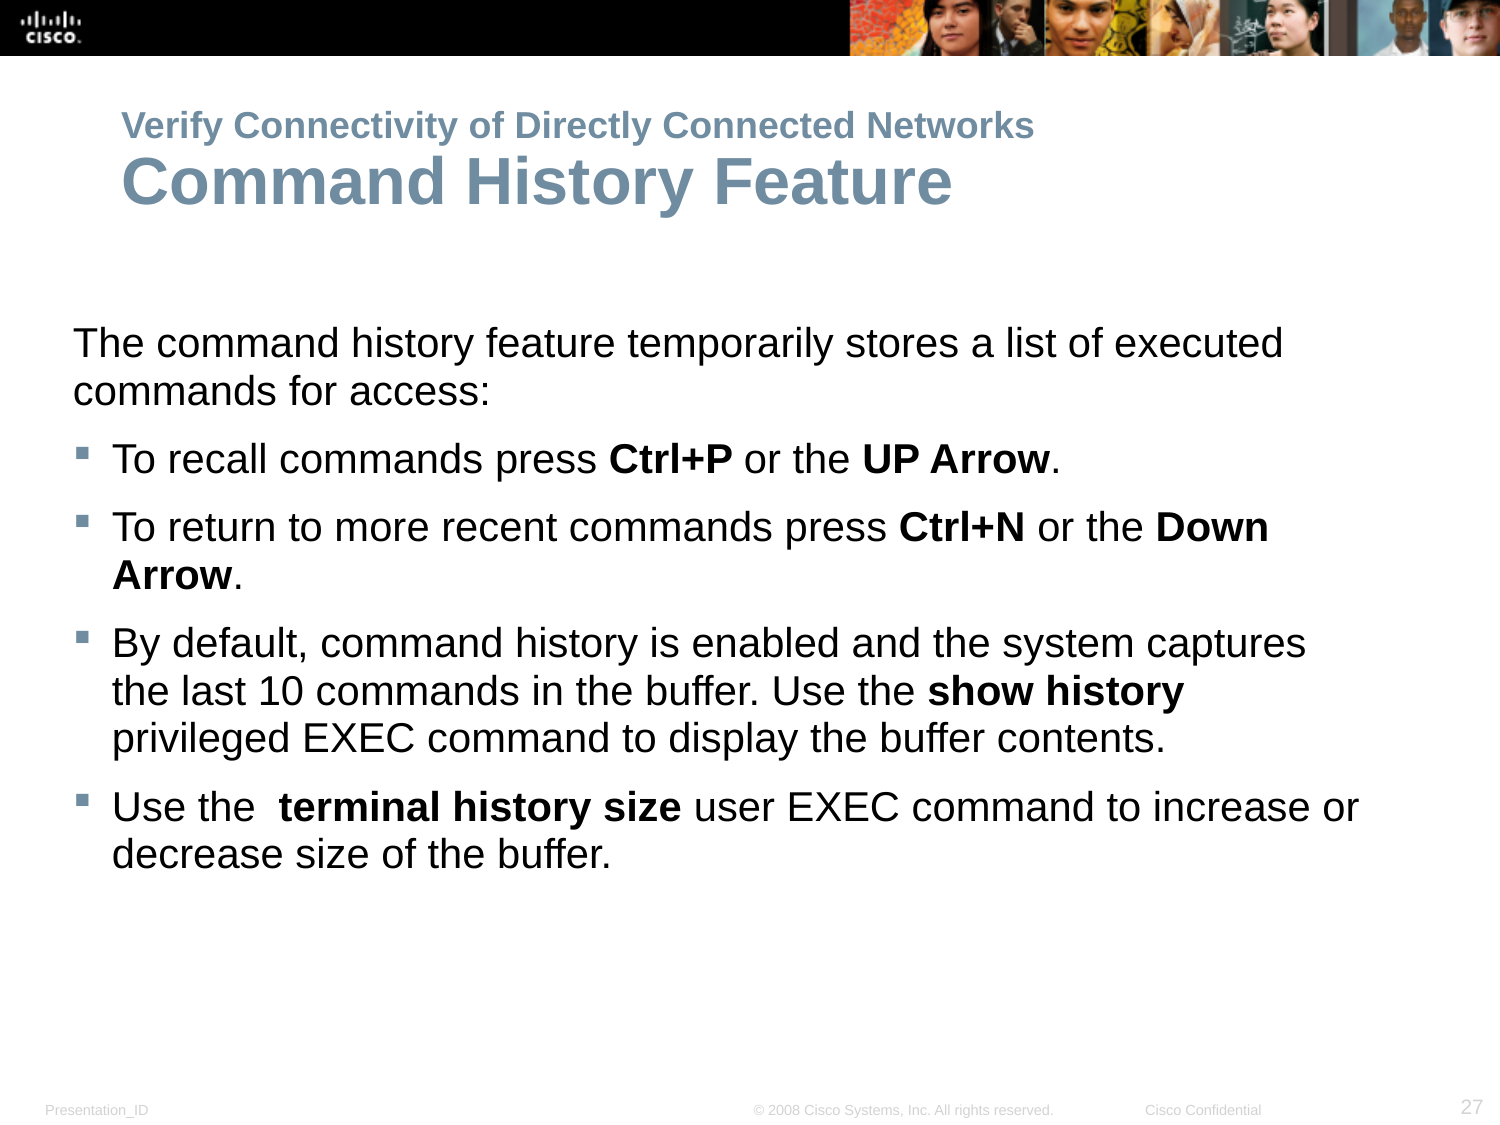

# Verify Connectivity of Directly Connected Networks Command History Feature
The command history feature temporarily stores a list of executed commands for access:
To recall commands press Ctrl+P or the UP Arrow.
To return to more recent commands press Ctrl+N or the Down Arrow.
By default, command history is enabled and the system captures the last 10 commands in the buffer. Use the show history privileged EXEC command to display the buffer contents.
Use the  terminal history size user EXEC command to increase or decrease size of the buffer.